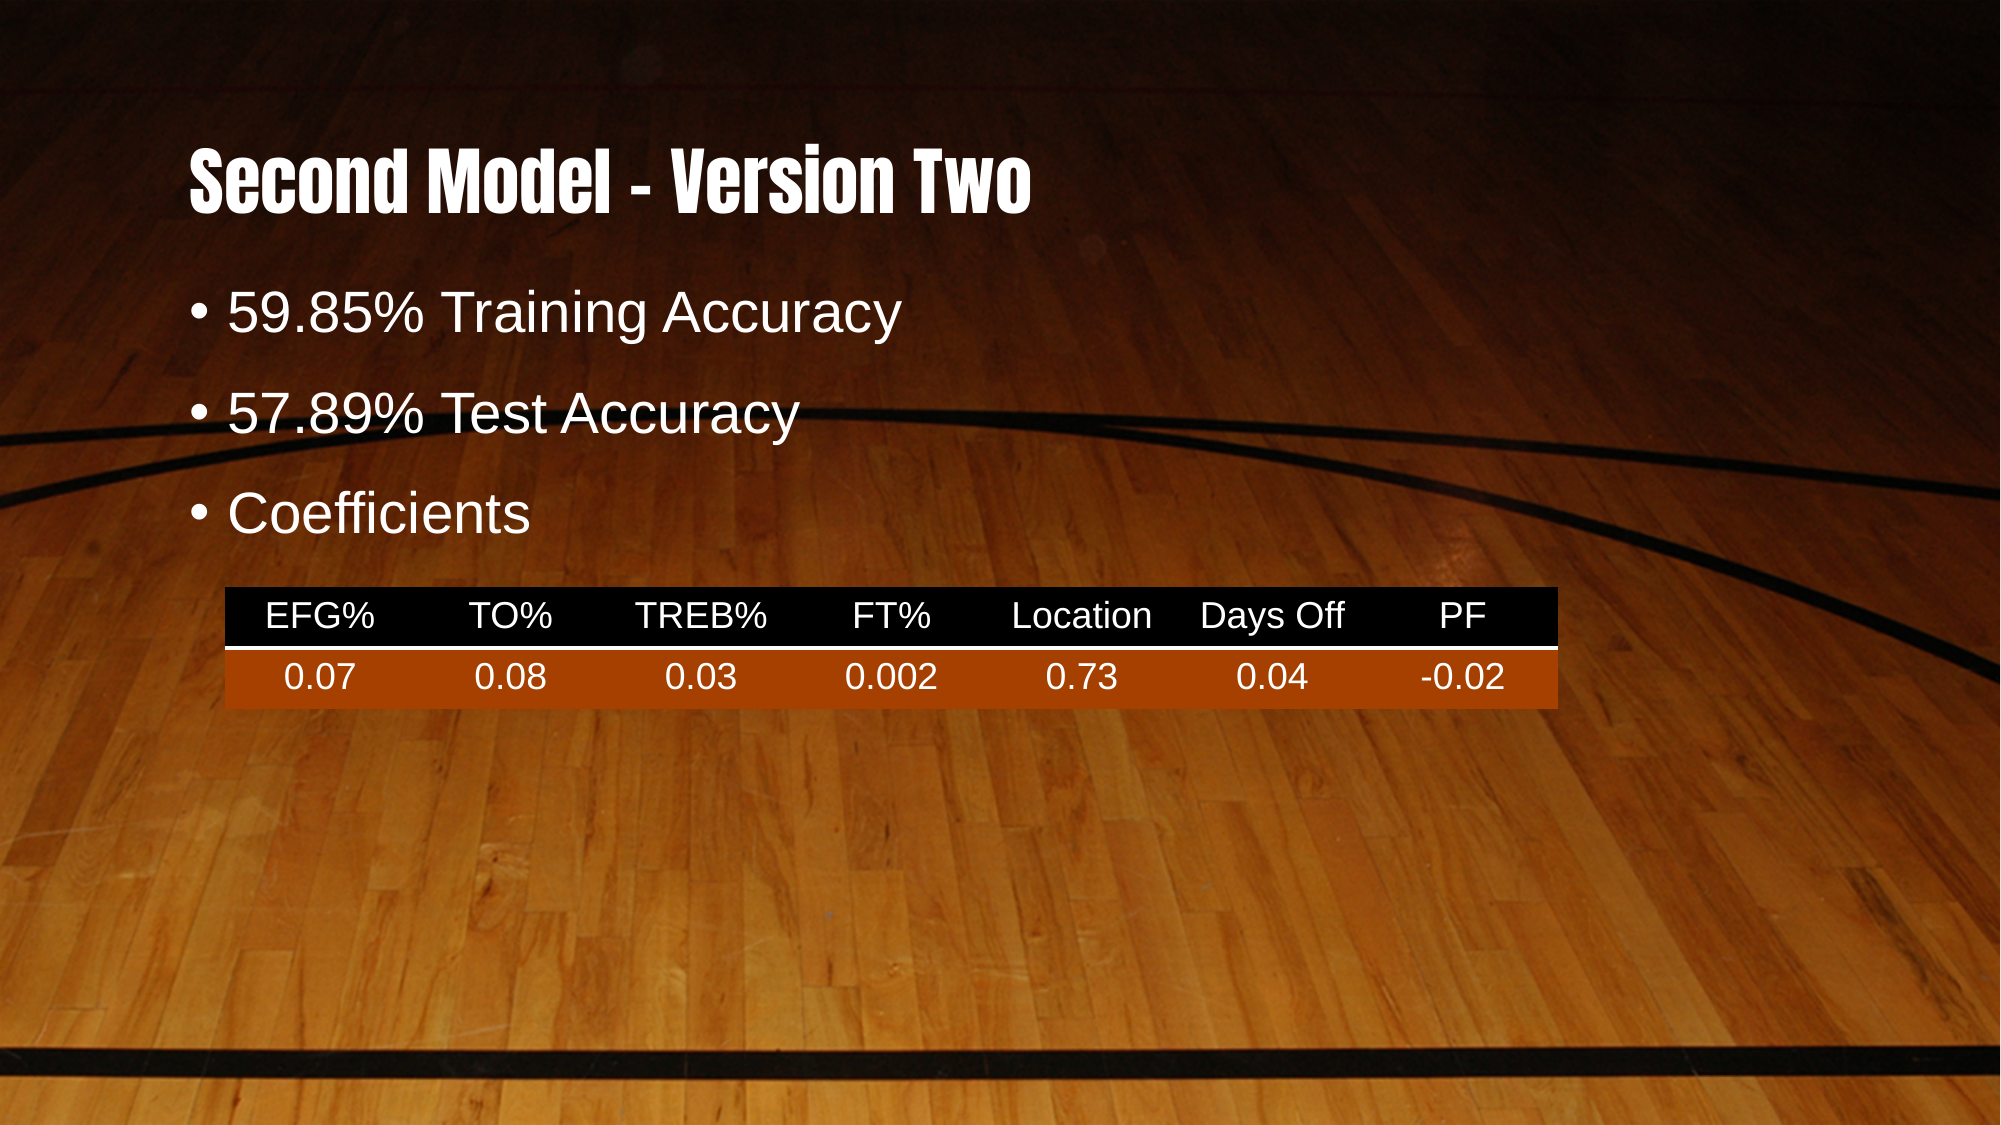

# Second Model – Version Two
59.85% Training Accuracy
57.89% Test Accuracy
Coefficients

| EFG% | TO% | TREB% | FT% | Location | Days Off | PF |
| --- | --- | --- | --- | --- | --- | --- |
| 0.07 | 0.08 | 0.03 | 0.002 | 0.73 | 0.04 | -0.02 |